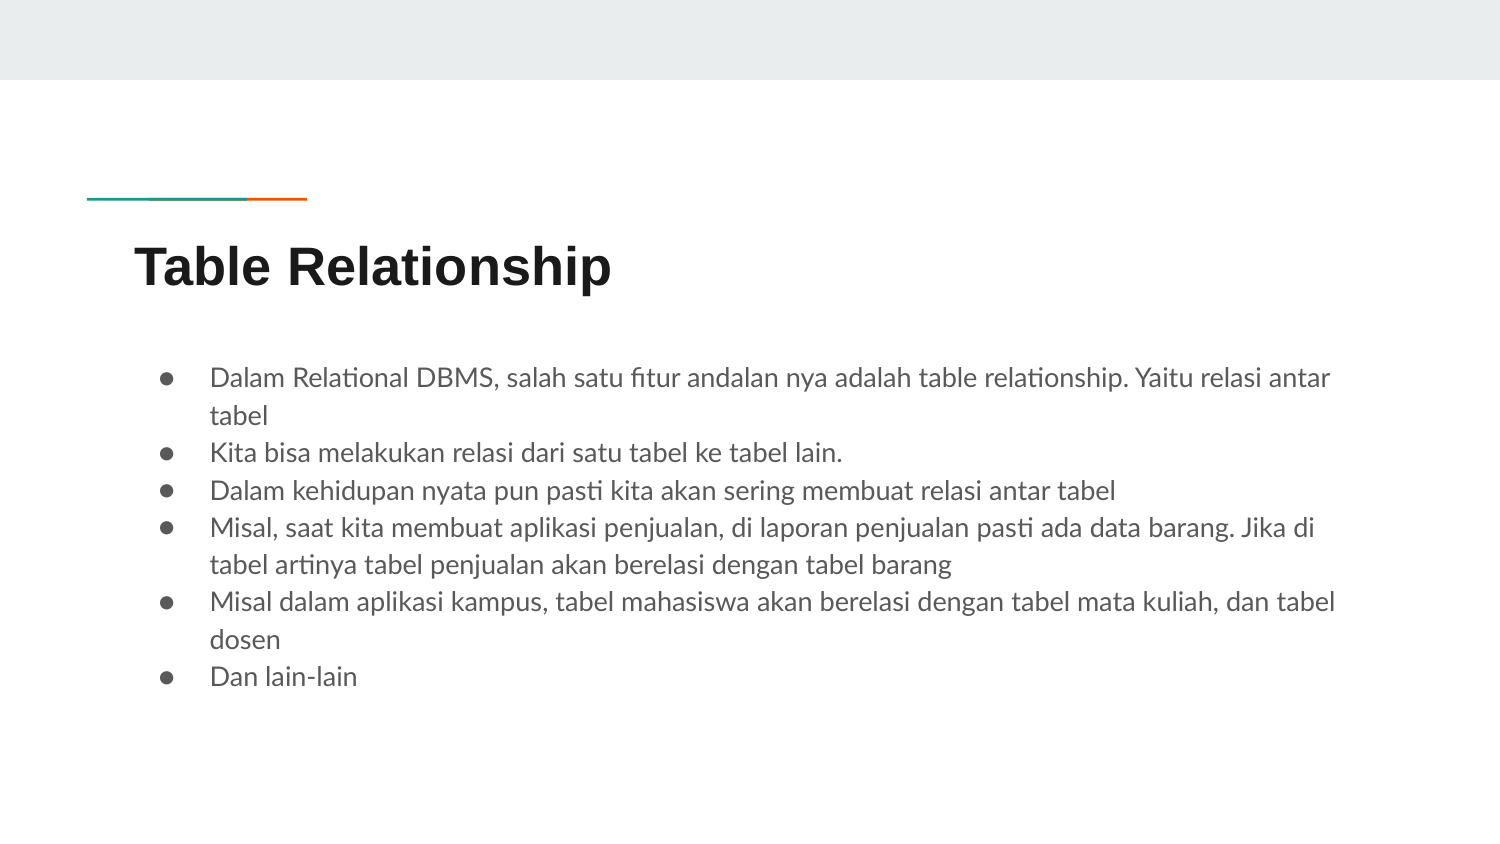

# Table Relationship
Dalam Relational DBMS, salah satu fitur andalan nya adalah table relationship. Yaitu relasi antar tabel
Kita bisa melakukan relasi dari satu tabel ke tabel lain.
Dalam kehidupan nyata pun pasti kita akan sering membuat relasi antar tabel
Misal, saat kita membuat aplikasi penjualan, di laporan penjualan pasti ada data barang. Jika di tabel artinya tabel penjualan akan berelasi dengan tabel barang
Misal dalam aplikasi kampus, tabel mahasiswa akan berelasi dengan tabel mata kuliah, dan tabel dosen
Dan lain-lain